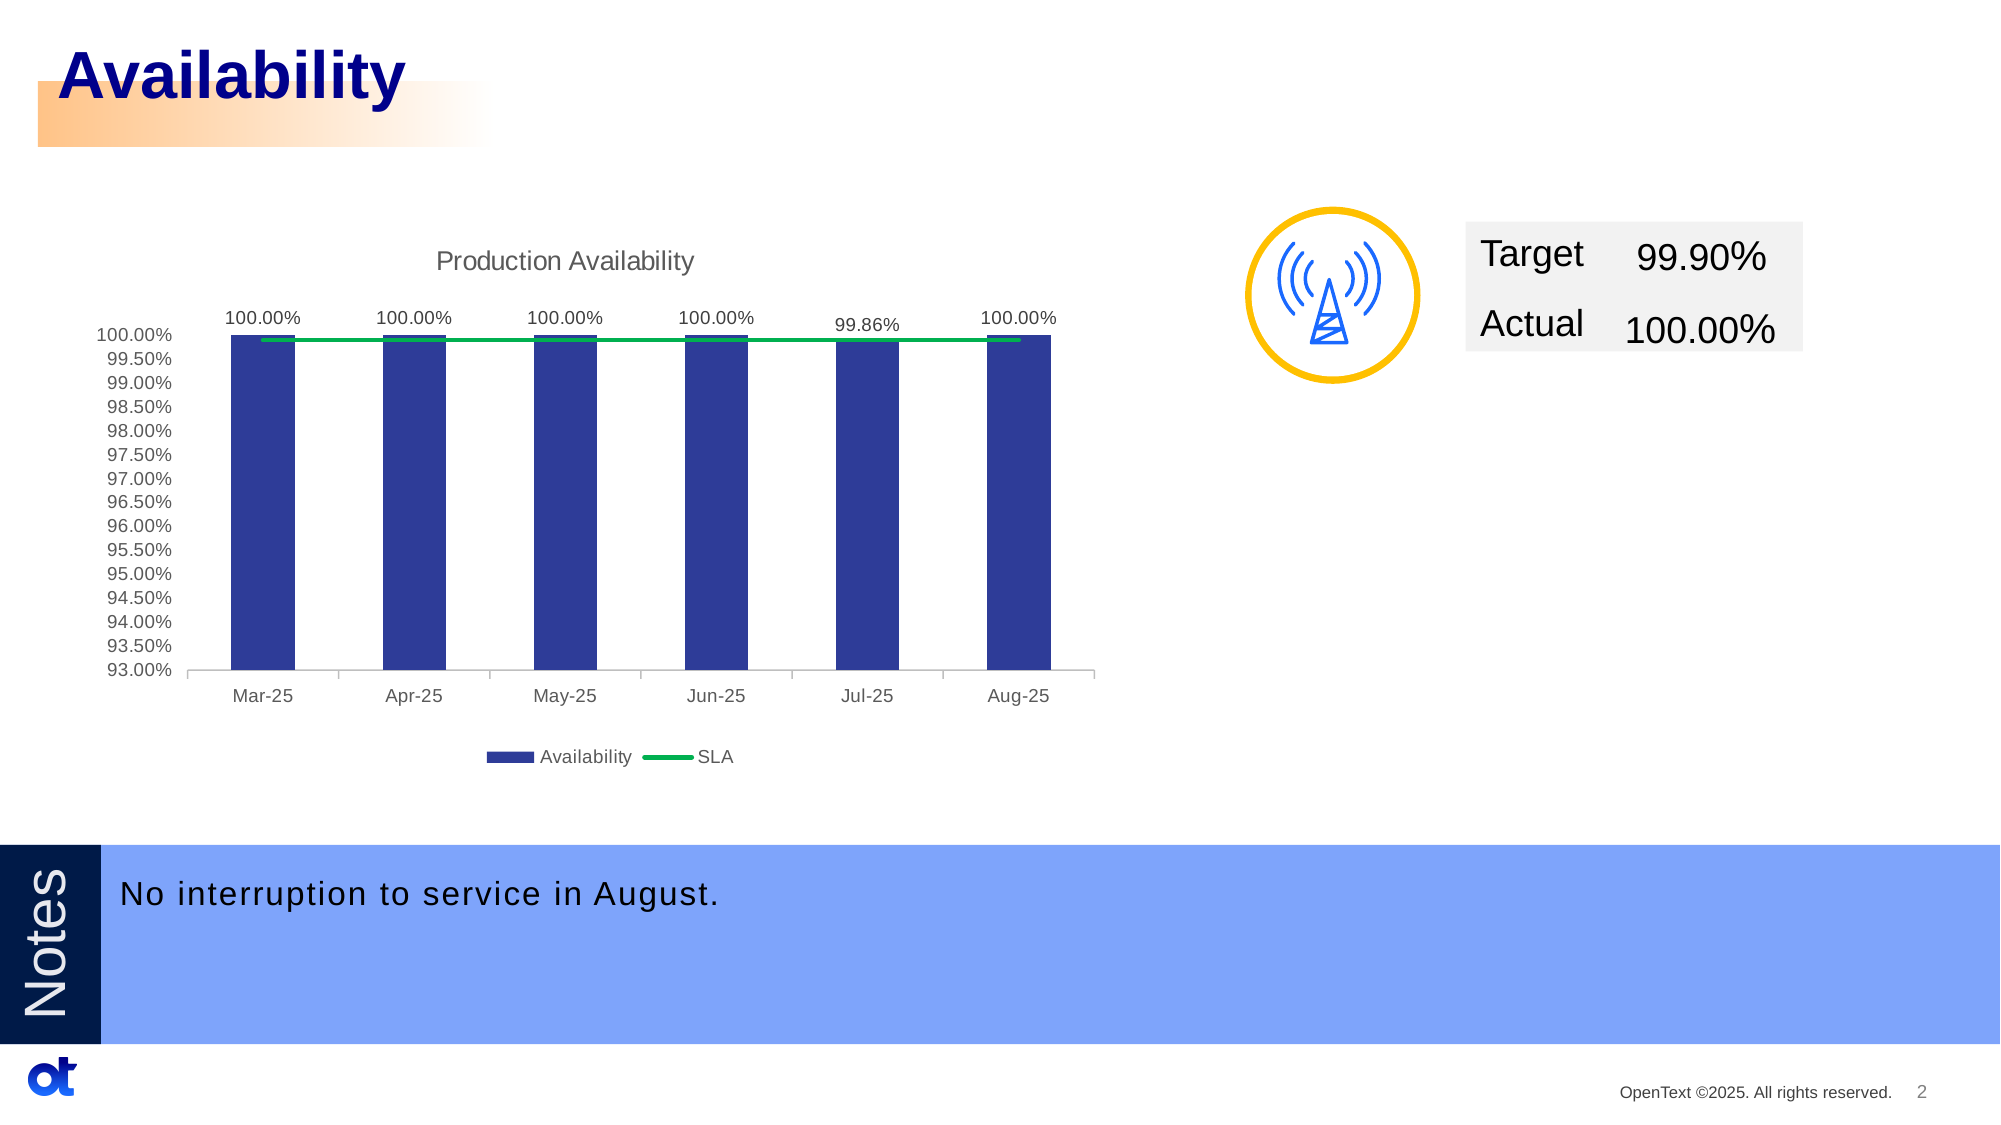

# Availability

Target
Actual
99.90%

### Chart: Production Availability

| Category | Availability | SLA |
|---|---|---|
| 45717 | 1.0 | 0.999 |
| 45748 | 1.0 | 0.999 |
| 45778 | 1.0 | 0.999 |
| 45809 | 1.0 | 0.999 |
| 45839 | 0.9986 | 0.999 |
| 45870 | 1.0 | 0.999 |
100.00%

Notes
No interruption to service in August.